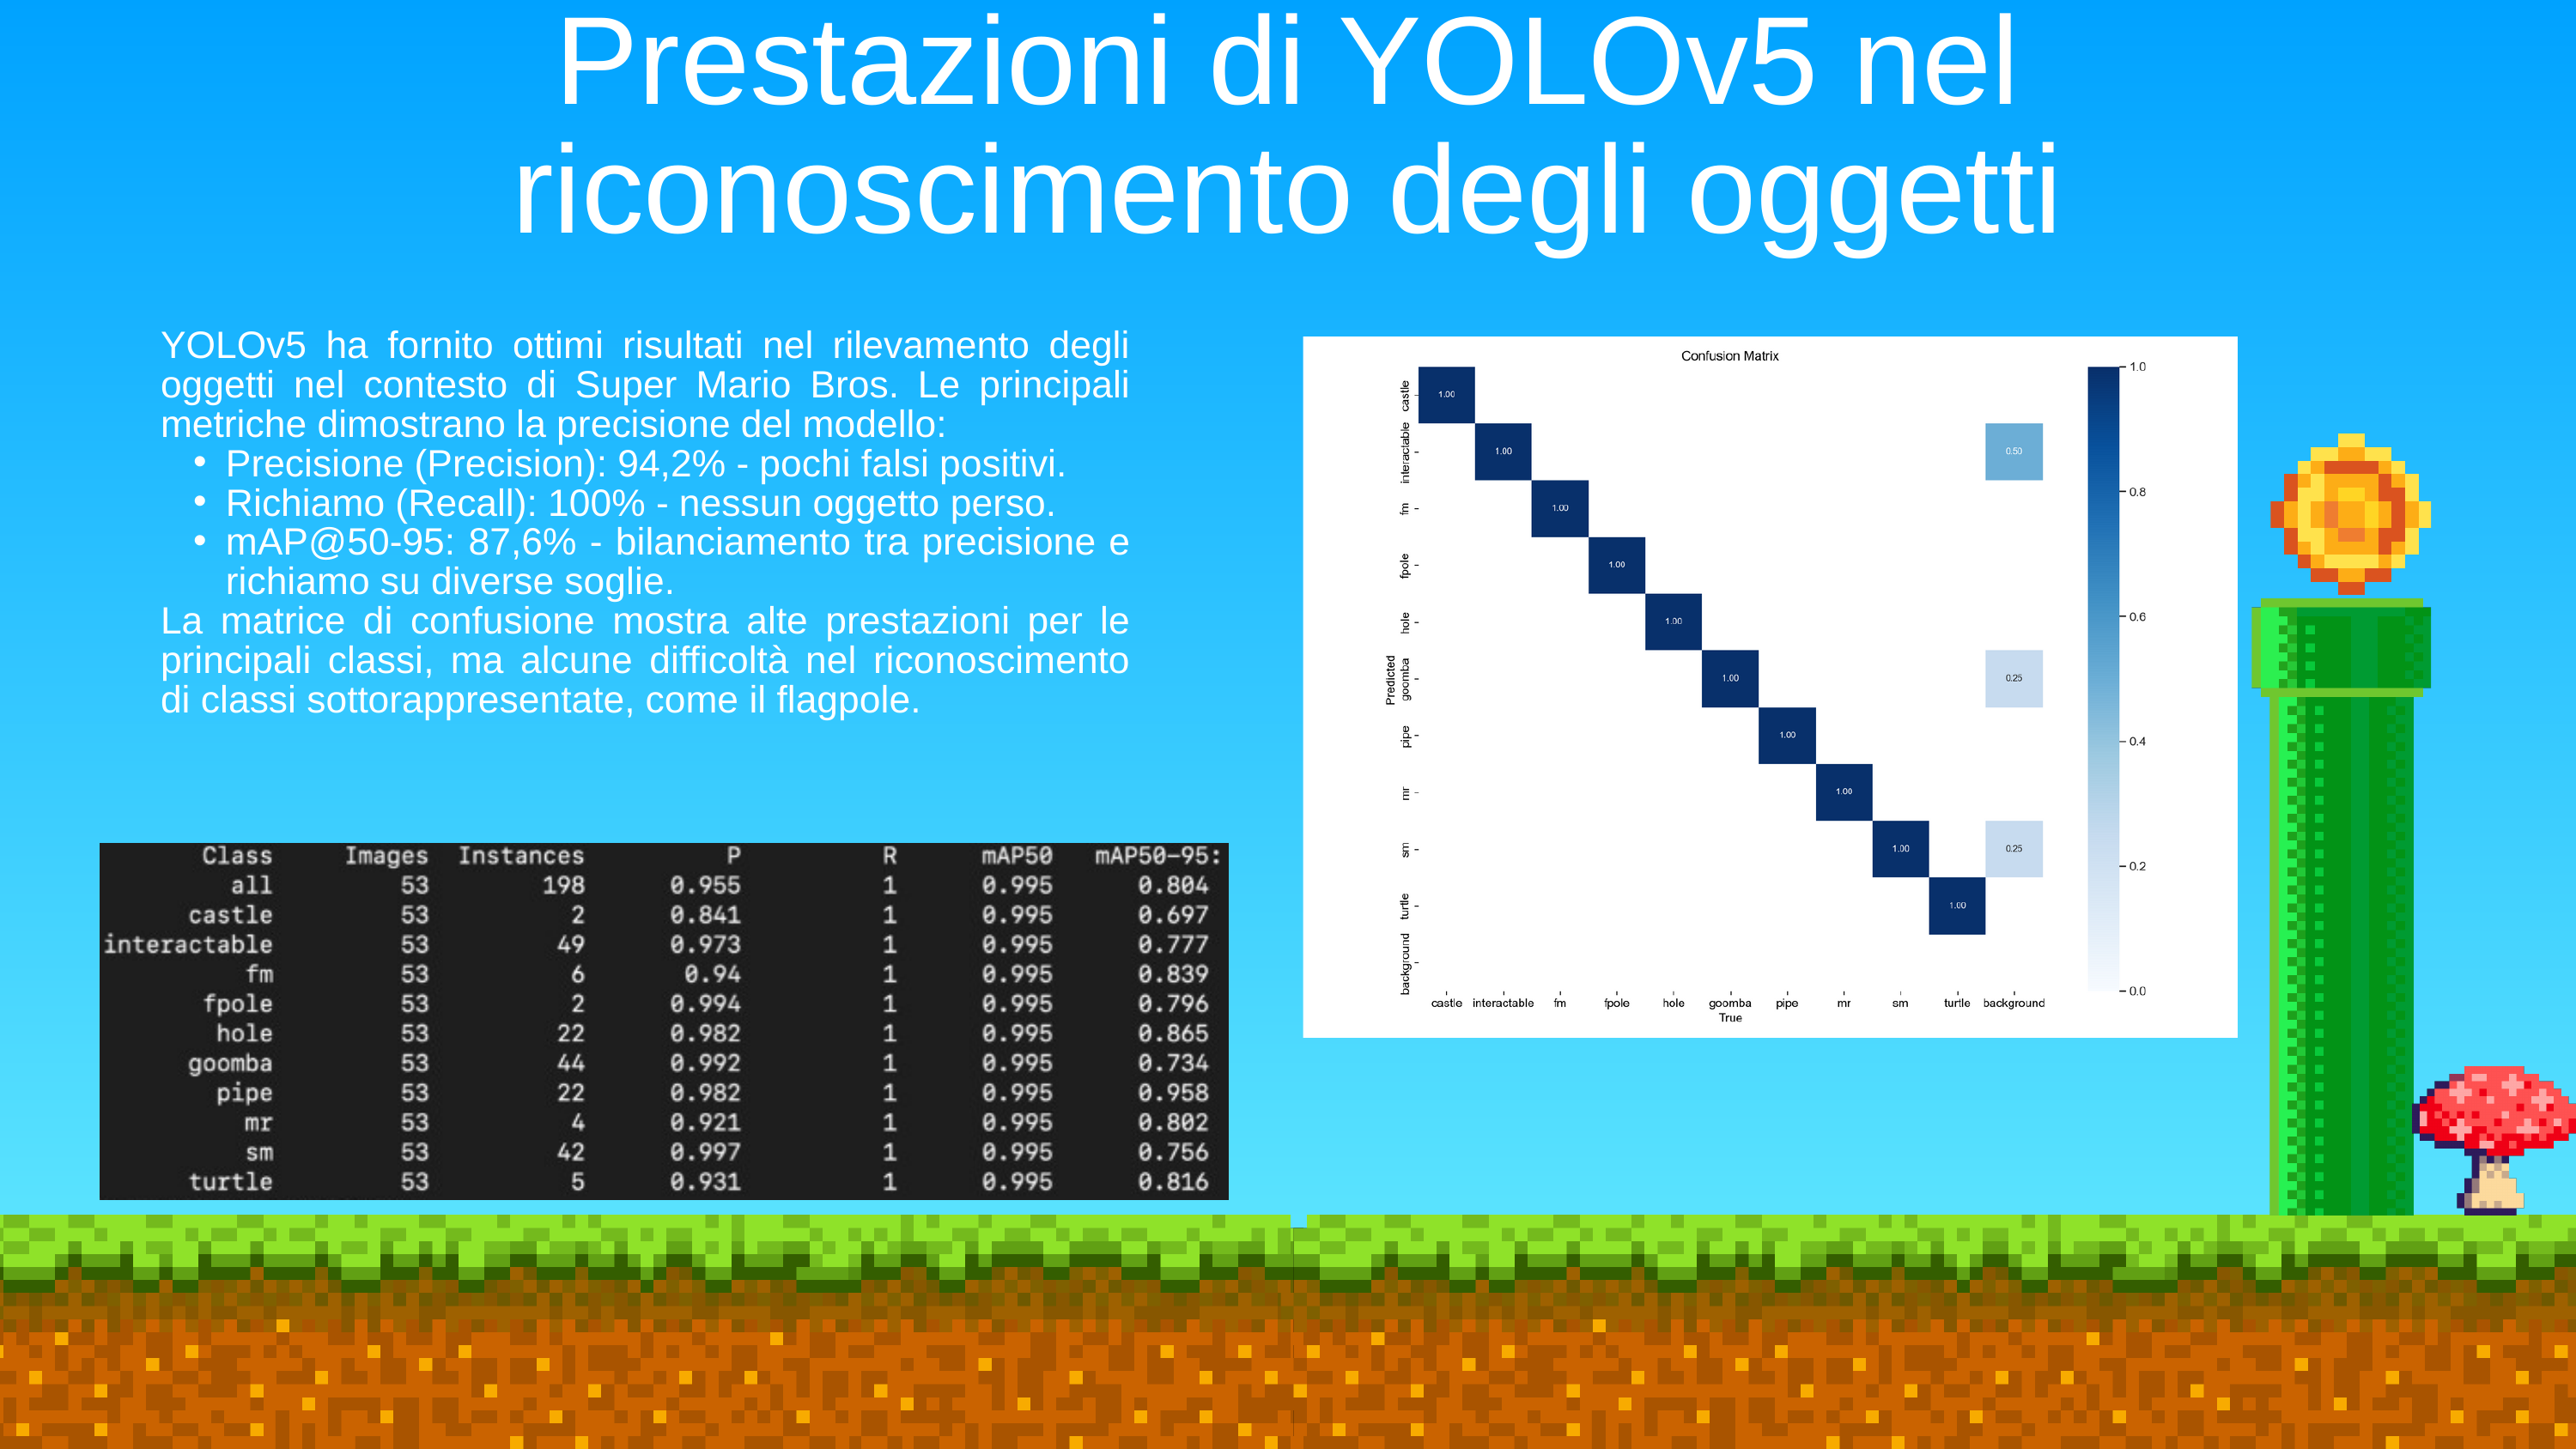

Prestazioni di YOLOv5 nel riconoscimento degli oggetti
YOLOv5 ha fornito ottimi risultati nel rilevamento degli oggetti nel contesto di Super Mario Bros. Le principali metriche dimostrano la precisione del modello:
Precisione (Precision): 94,2% - pochi falsi positivi.
Richiamo (Recall): 100% - nessun oggetto perso.
mAP@50-95: 87,6% - bilanciamento tra precisione e richiamo su diverse soglie.
La matrice di confusione mostra alte prestazioni per le principali classi, ma alcune difficoltà nel riconoscimento di classi sottorappresentate, come il flagpole.